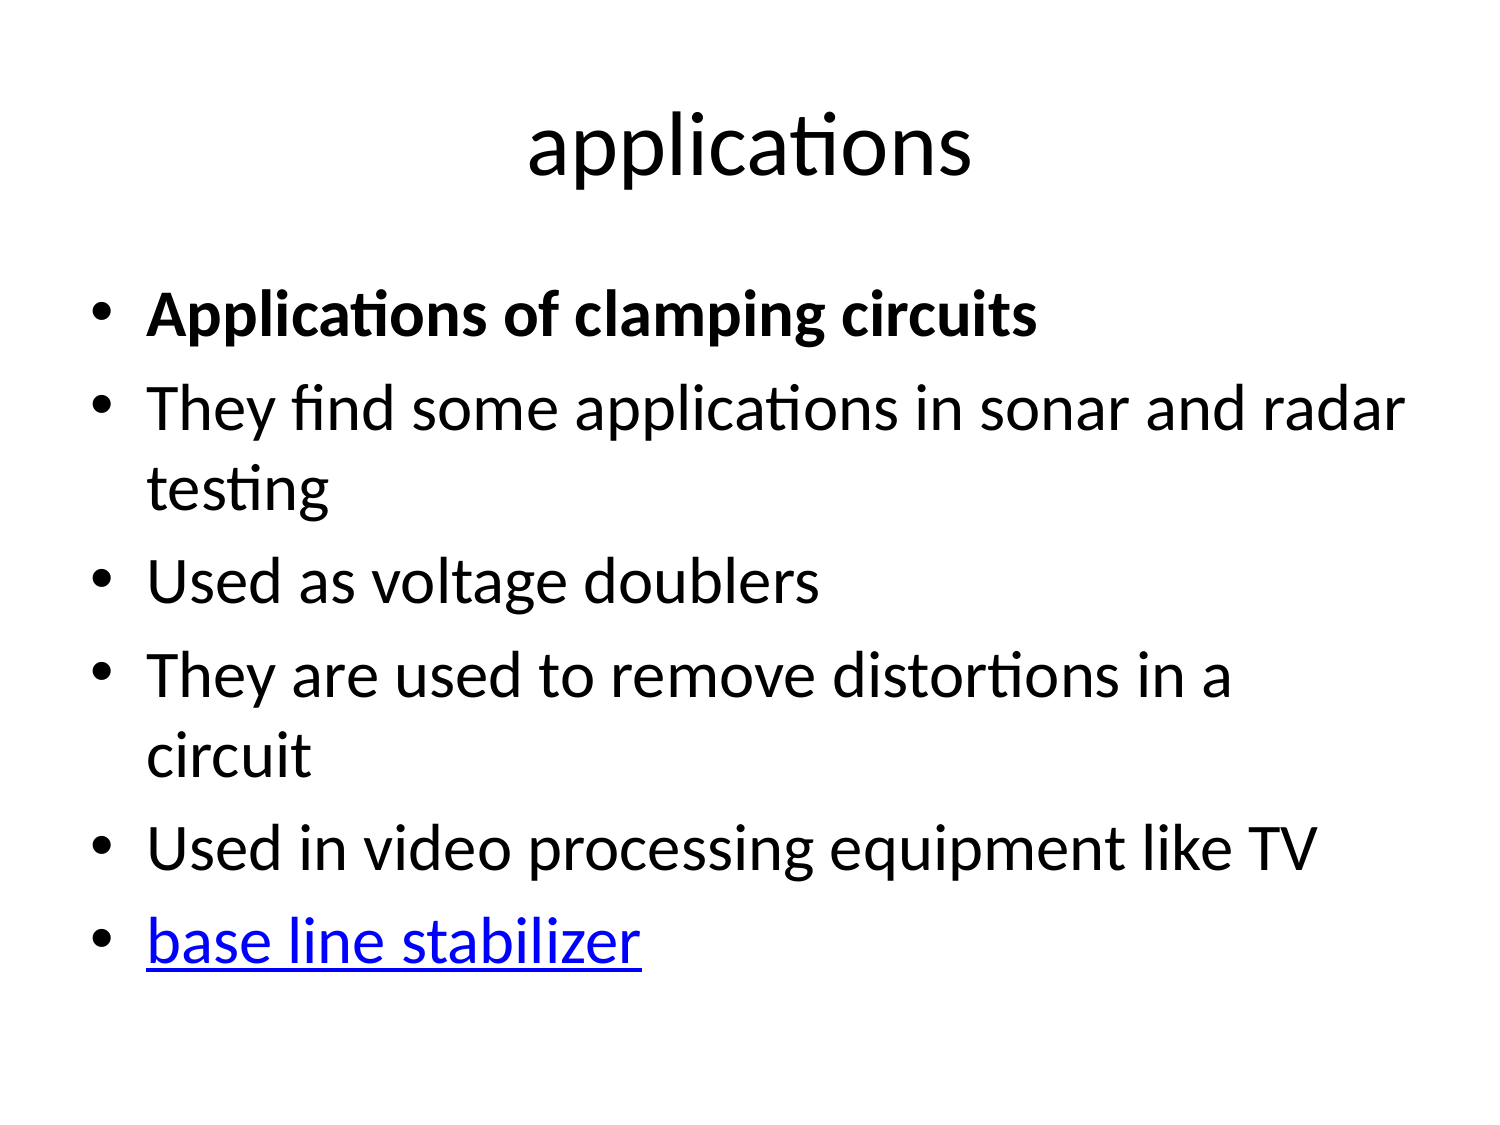

# applications
Applications of clamping circuits
They find some applications in sonar and radar testing
Used as voltage doublers
They are used to remove distortions in a circuit
Used in video processing equipment like TV
base line stabilizer